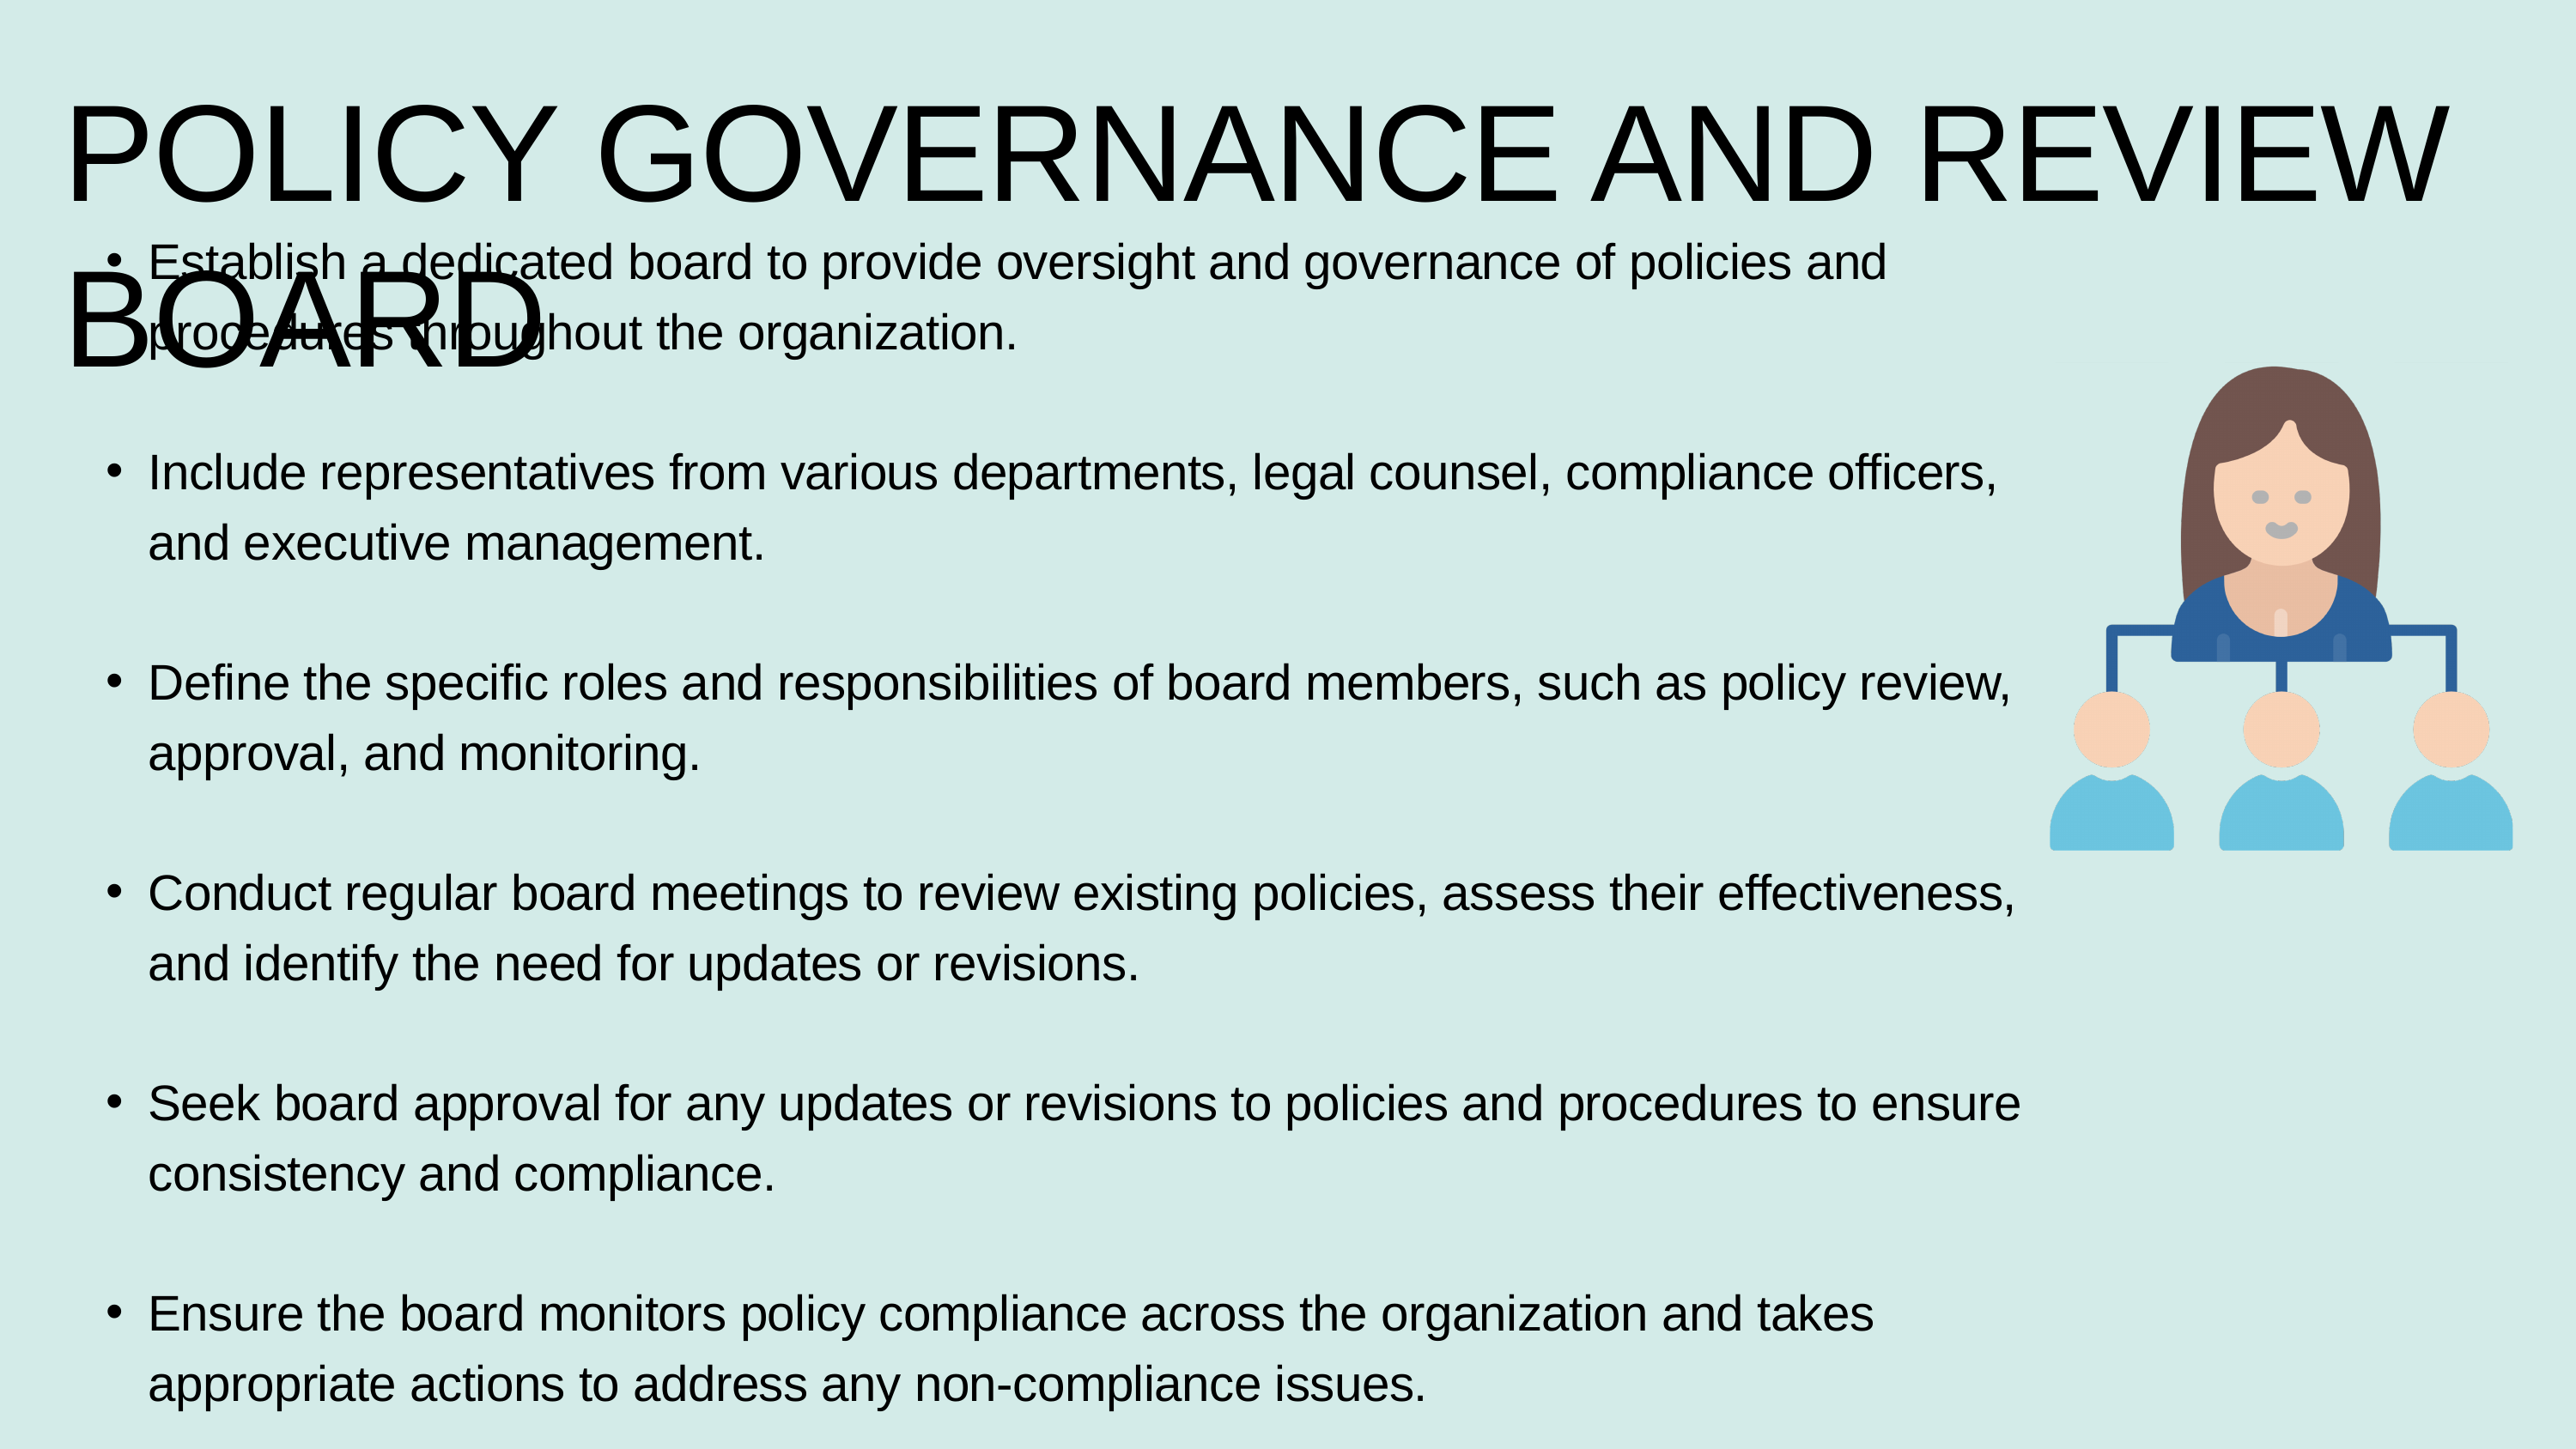

POLICY GOVERNANCE AND REVIEW BOARD
Establish a dedicated board to provide oversight and governance of policies and procedures throughout the organization.

Include representatives from various departments, legal counsel, compliance officers, and executive management.

Define the specific roles and responsibilities of board members, such as policy review, approval, and monitoring.

Conduct regular board meetings to review existing policies, assess their effectiveness, and identify the need for updates or revisions.

Seek board approval for any updates or revisions to policies and procedures to ensure consistency and compliance.

Ensure the board monitors policy compliance across the organization and takes appropriate actions to address any non-compliance issues.